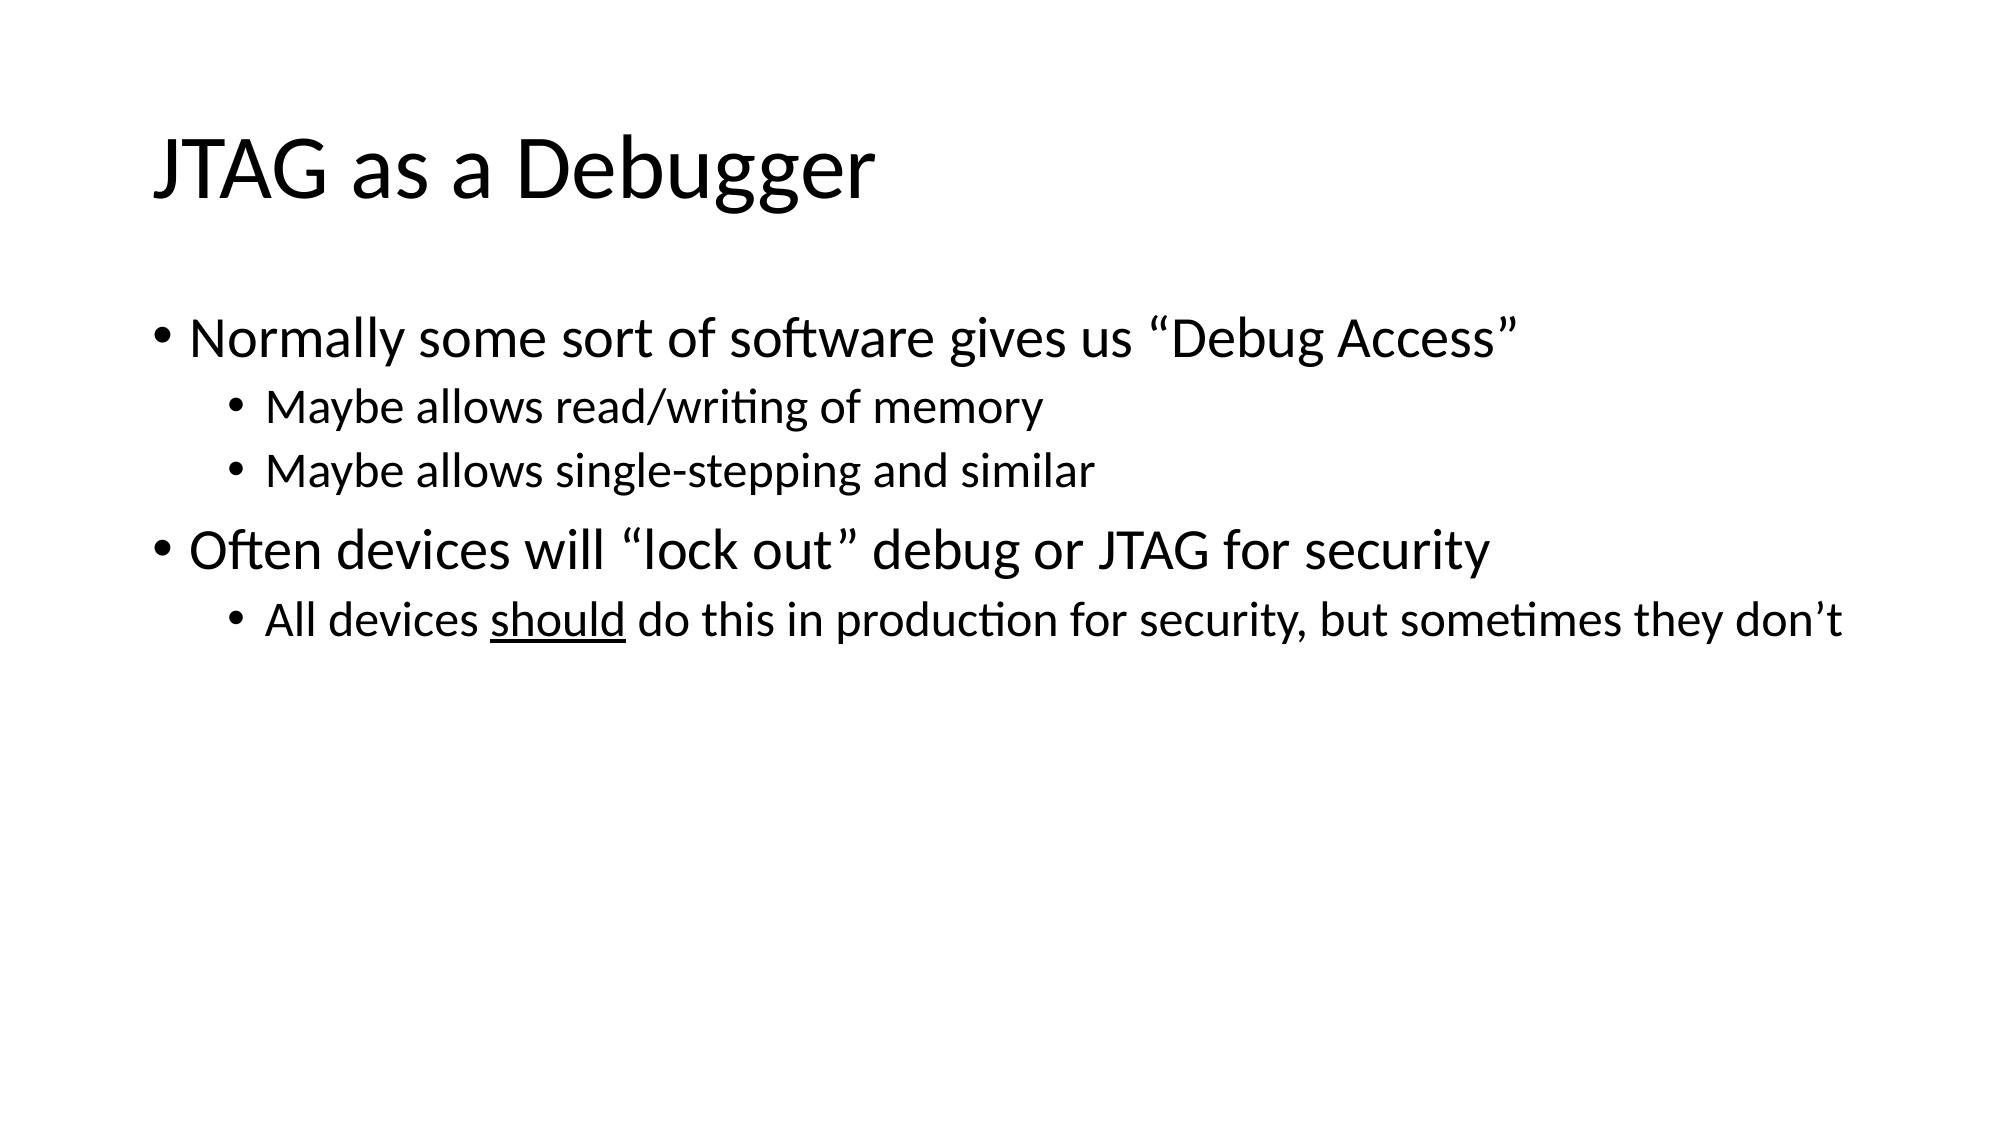

# JTAG as a Debugger
Normally some sort of software gives us “Debug Access”
Maybe allows read/writing of memory
Maybe allows single-stepping and similar
Often devices will “lock out” debug or JTAG for security
All devices should do this in production for security, but sometimes they don’t